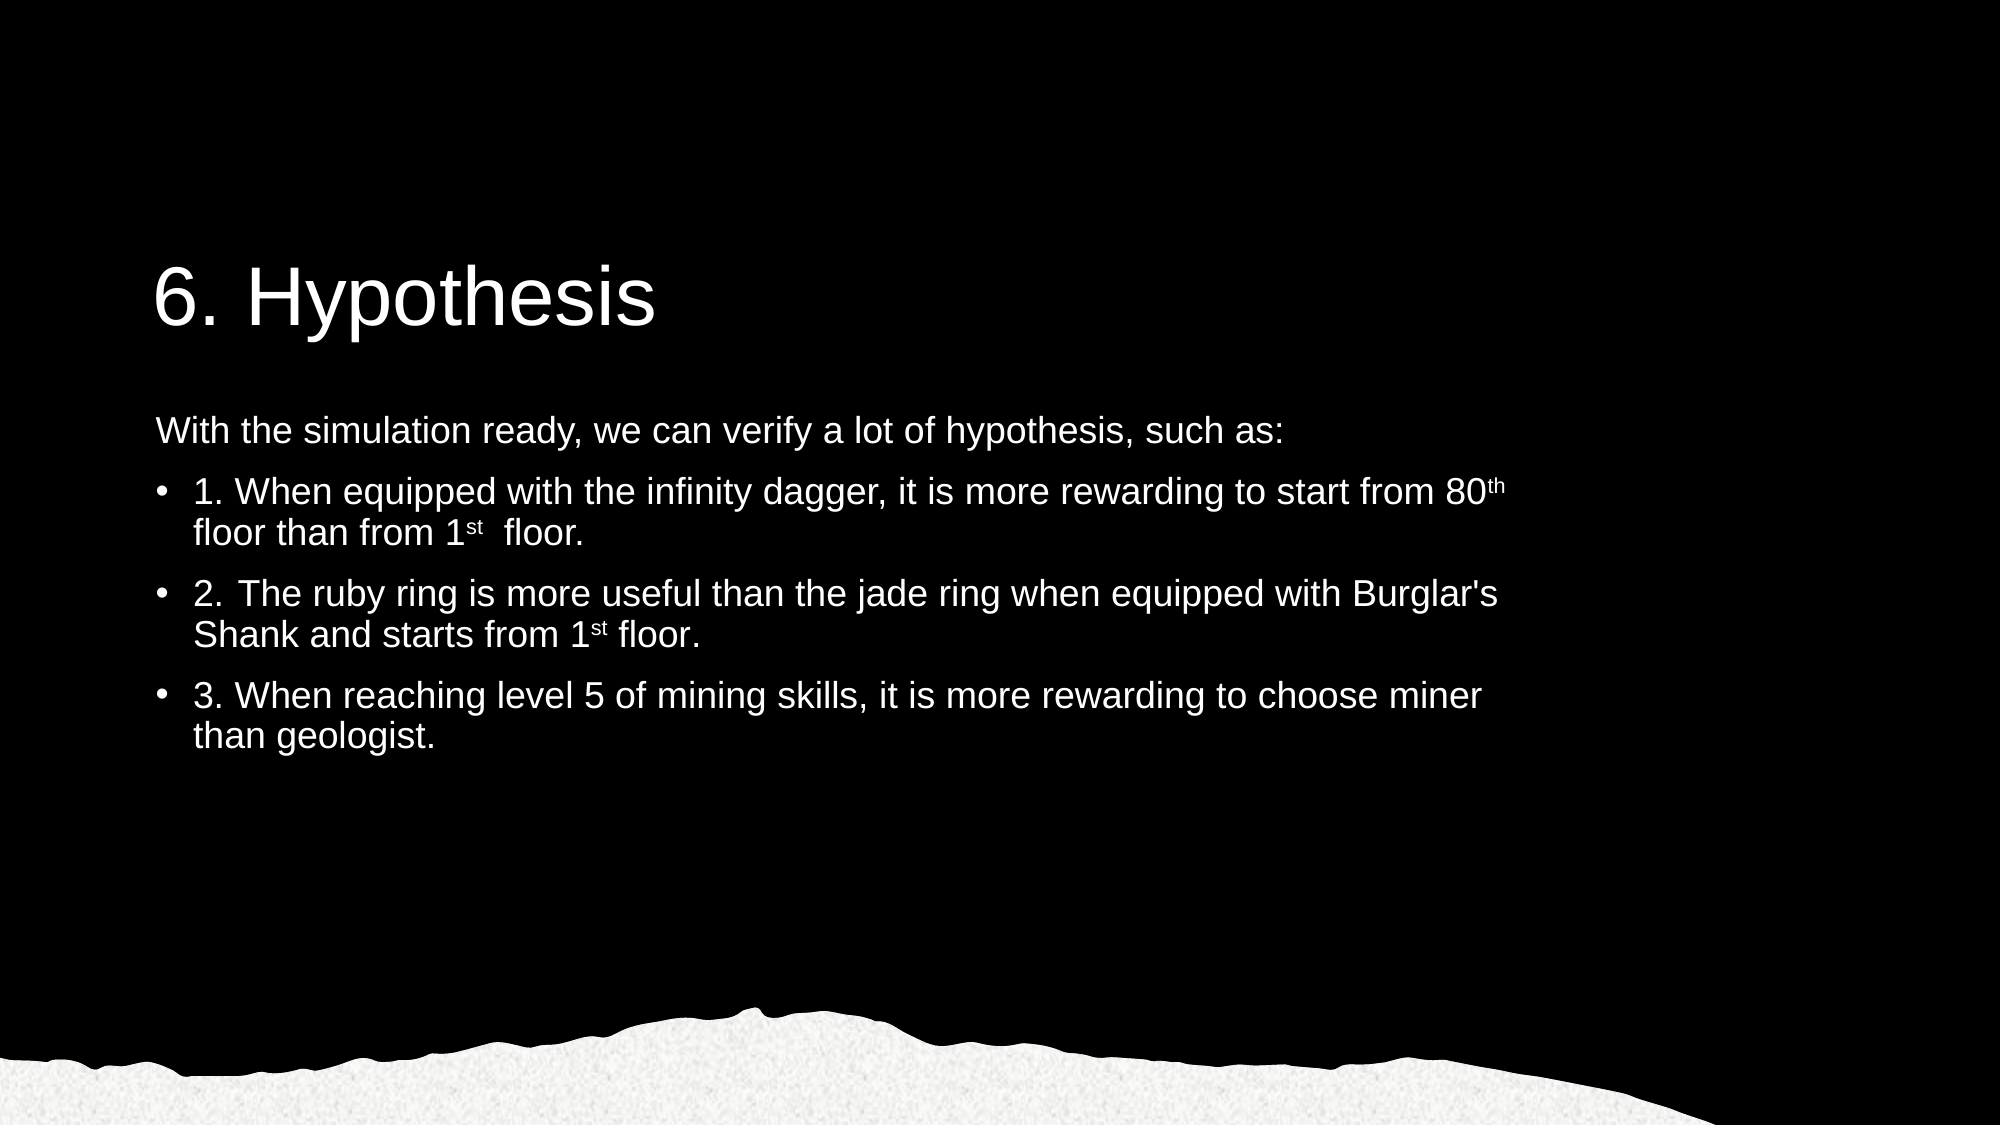

# 6. Hypothesis
With the simulation ready, we can verify a lot of hypothesis, such as:
1. When equipped with the infinity dagger, it is more rewarding to start from 80th floor than from 1st  floor.
2.•The ruby ring is more useful than the jade ring when equipped with Burglar's Shank and starts from 1st floor.
3. When reaching level 5 of mining skills, it is more rewarding to choose miner than geologist.